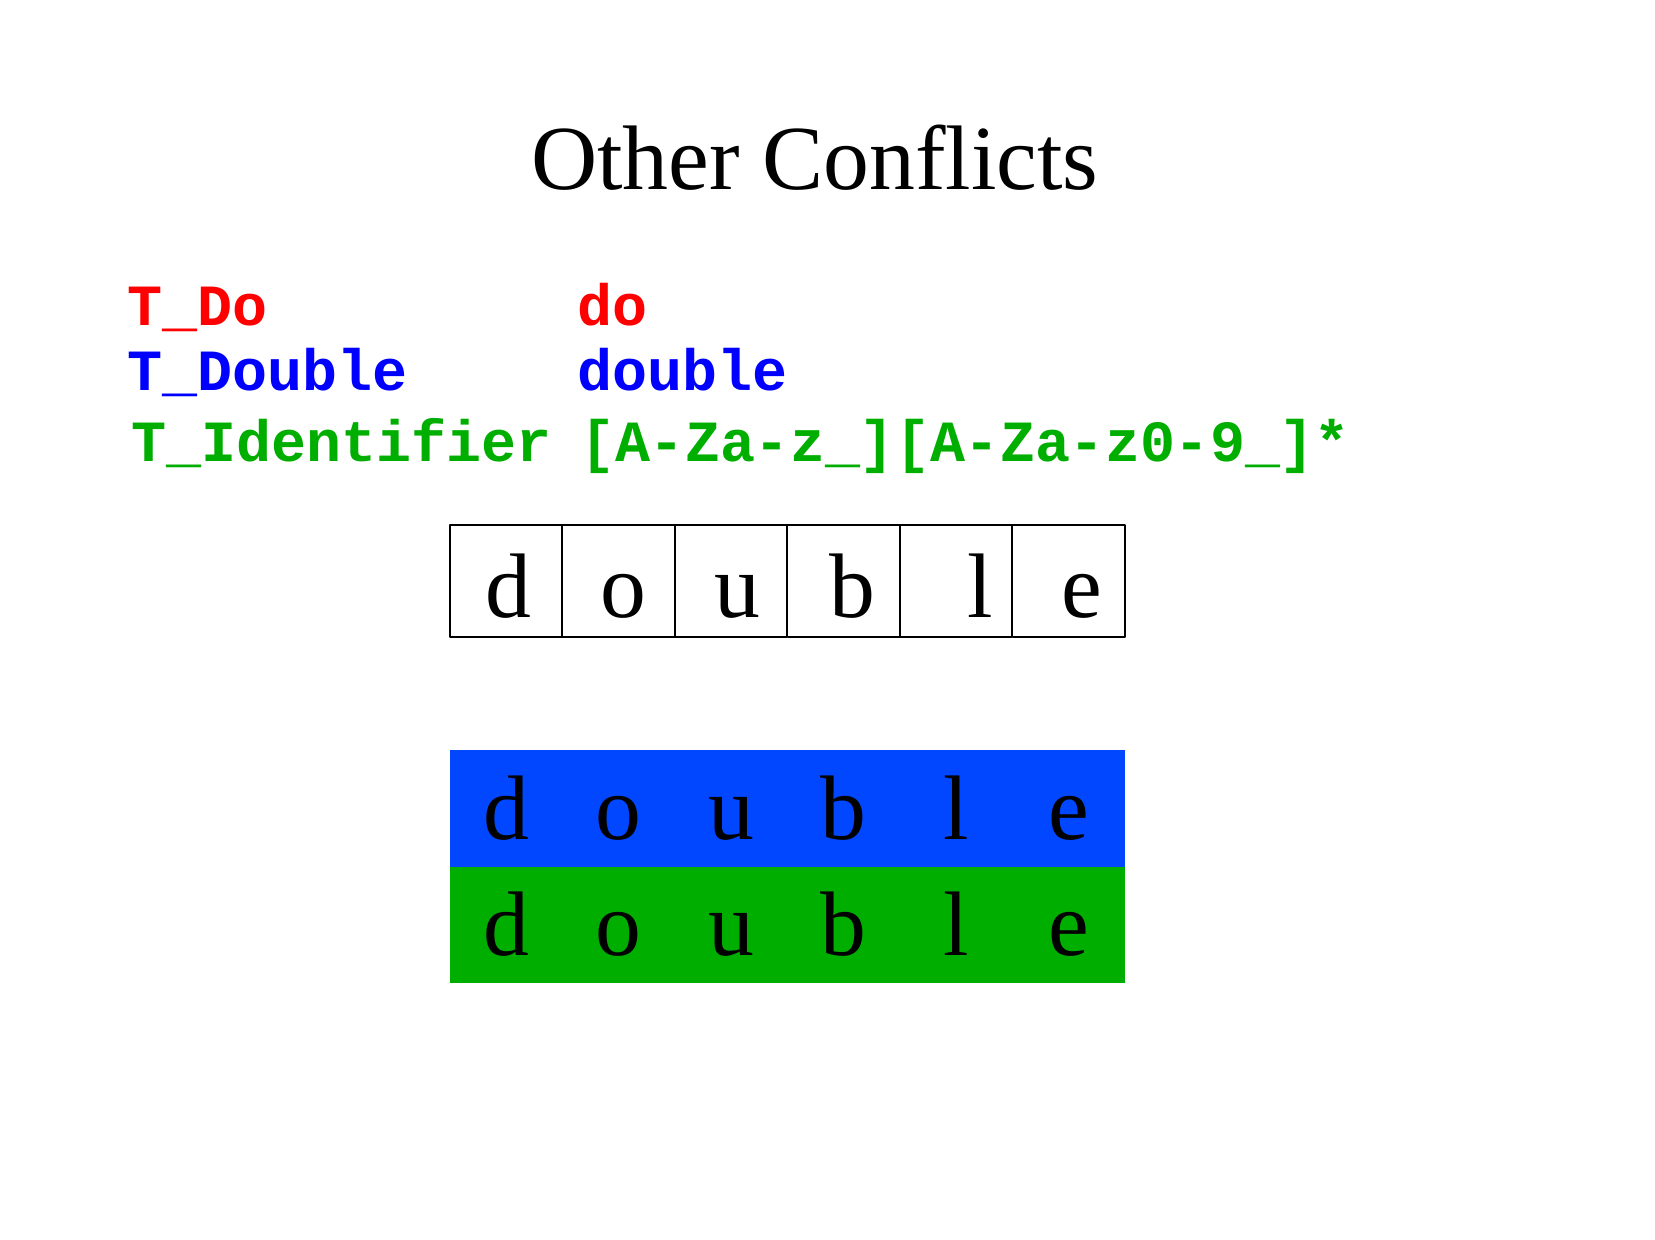

Other Conflicts
T_Do
T_Double
do
double
T_Identifier  [A-Za-z_][A-Za-z0-9_]*

	d   o   u   b    l   e

| d | o | u | b | l | e |
| --- | --- | --- | --- | --- | --- |
| d | o | u | b | l | e |